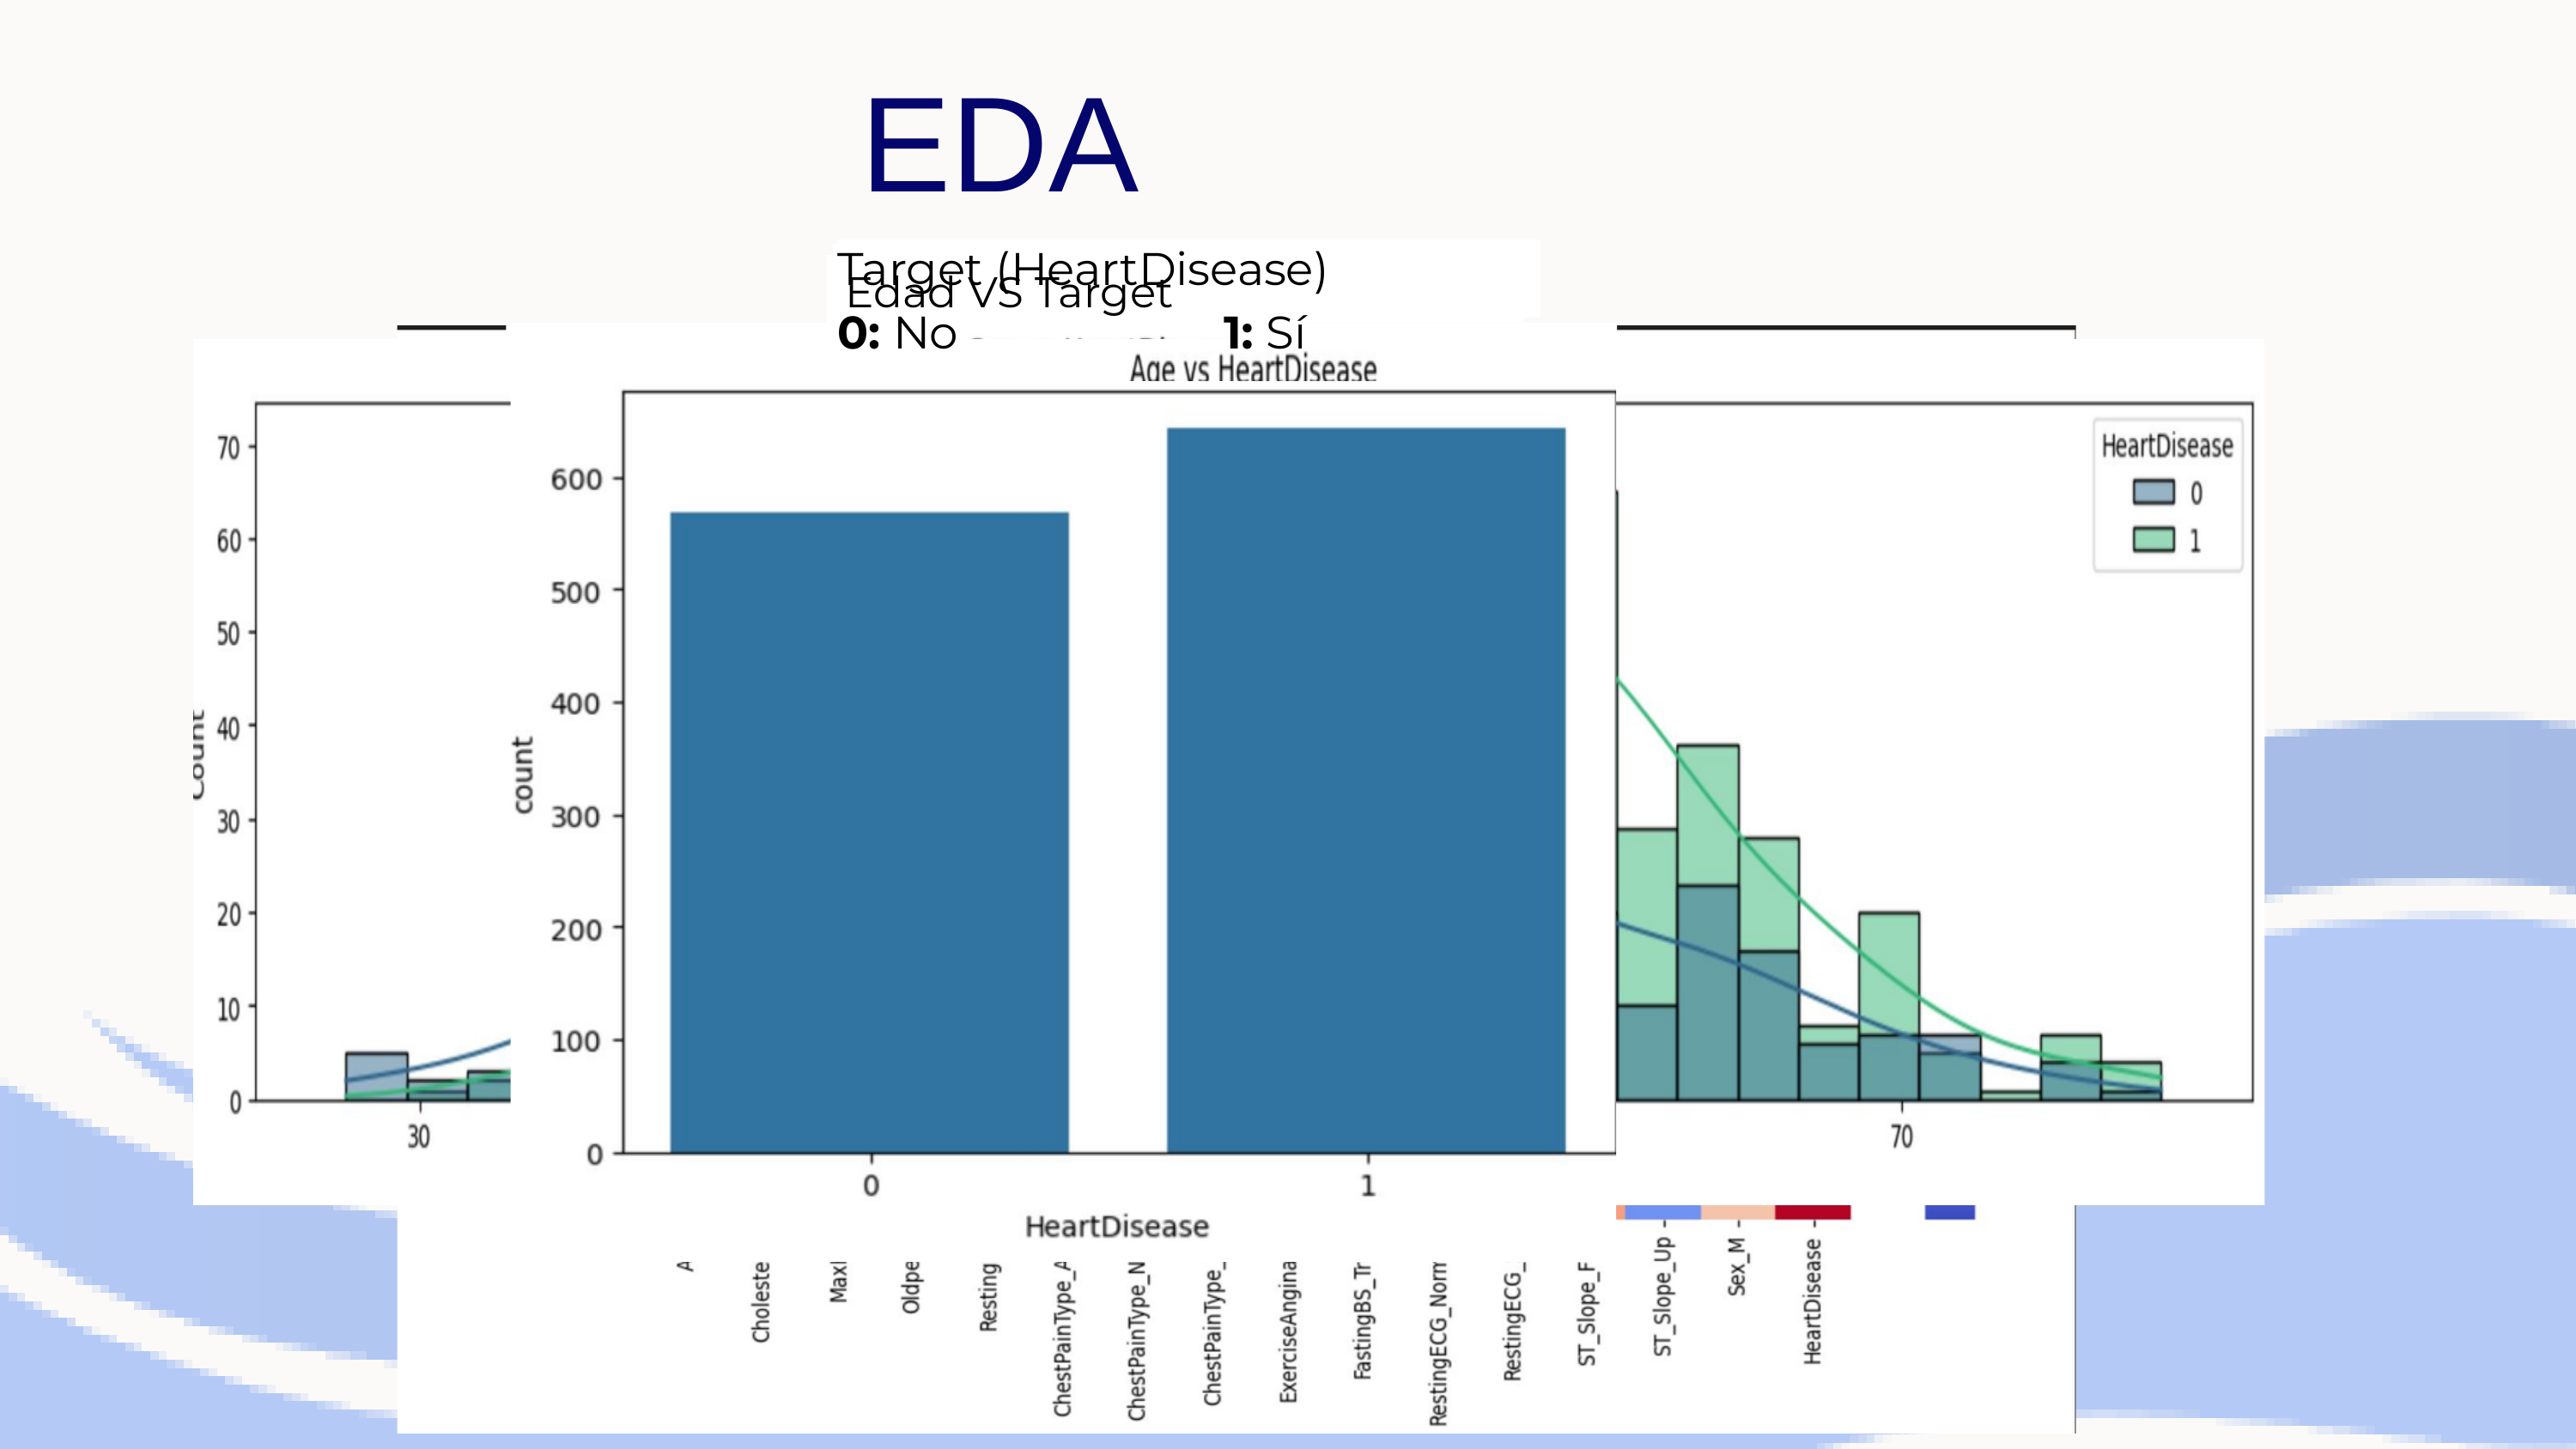

EDA
Target (HeartDisease)
0: No			1: Sí
Correlación entre variables
Edad VS Target
Género VS Target